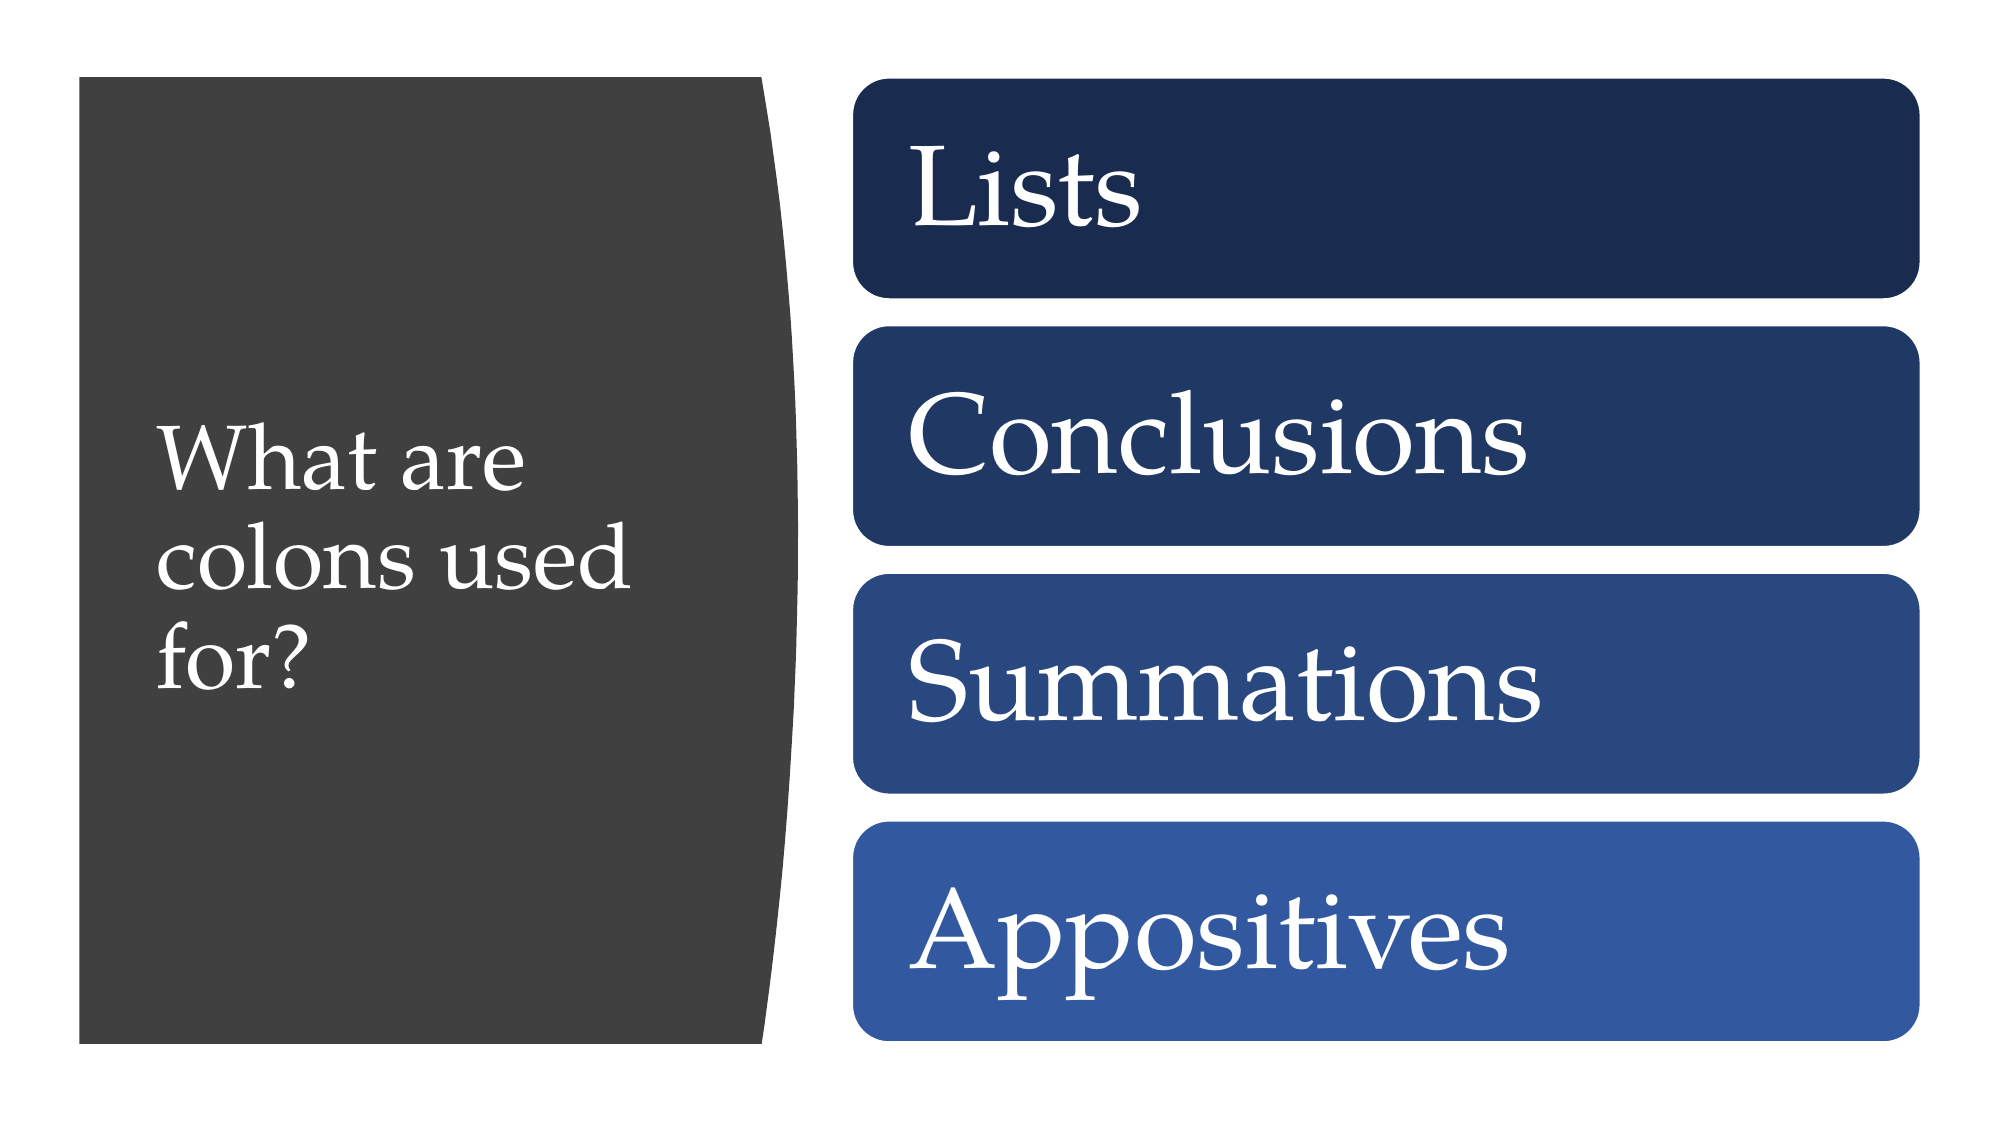

Lists
Conclusions
Summations
Appositives

# What are colons used for?